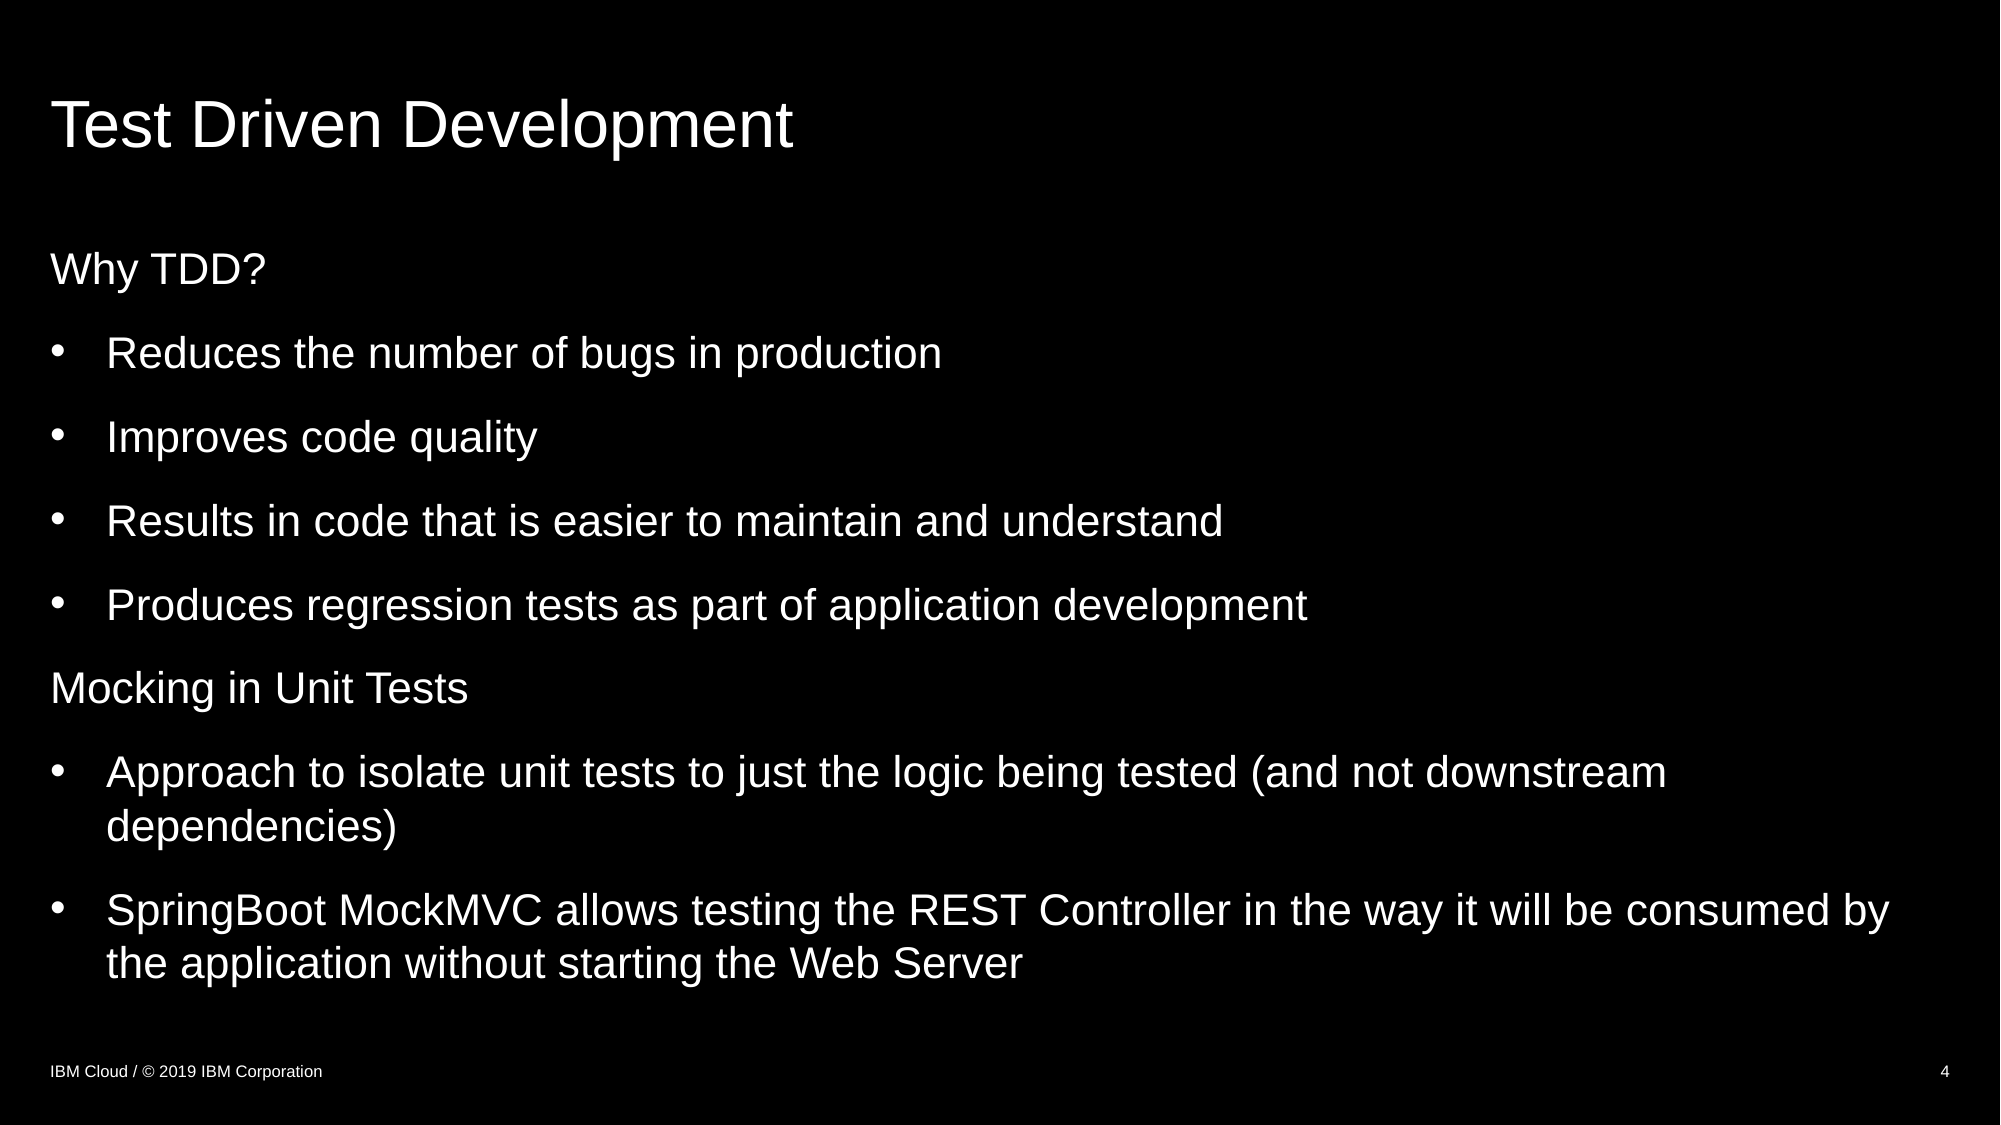

# Test Driven Development
Why TDD?
Reduces the number of bugs in production
Improves code quality
Results in code that is easier to maintain and understand
Produces regression tests as part of application development
Mocking in Unit Tests
Approach to isolate unit tests to just the logic being tested (and not downstream dependencies)
SpringBoot MockMVC allows testing the REST Controller in the way it will be consumed by the application without starting the Web Server
IBM Cloud / © 2019 IBM Corporation
4